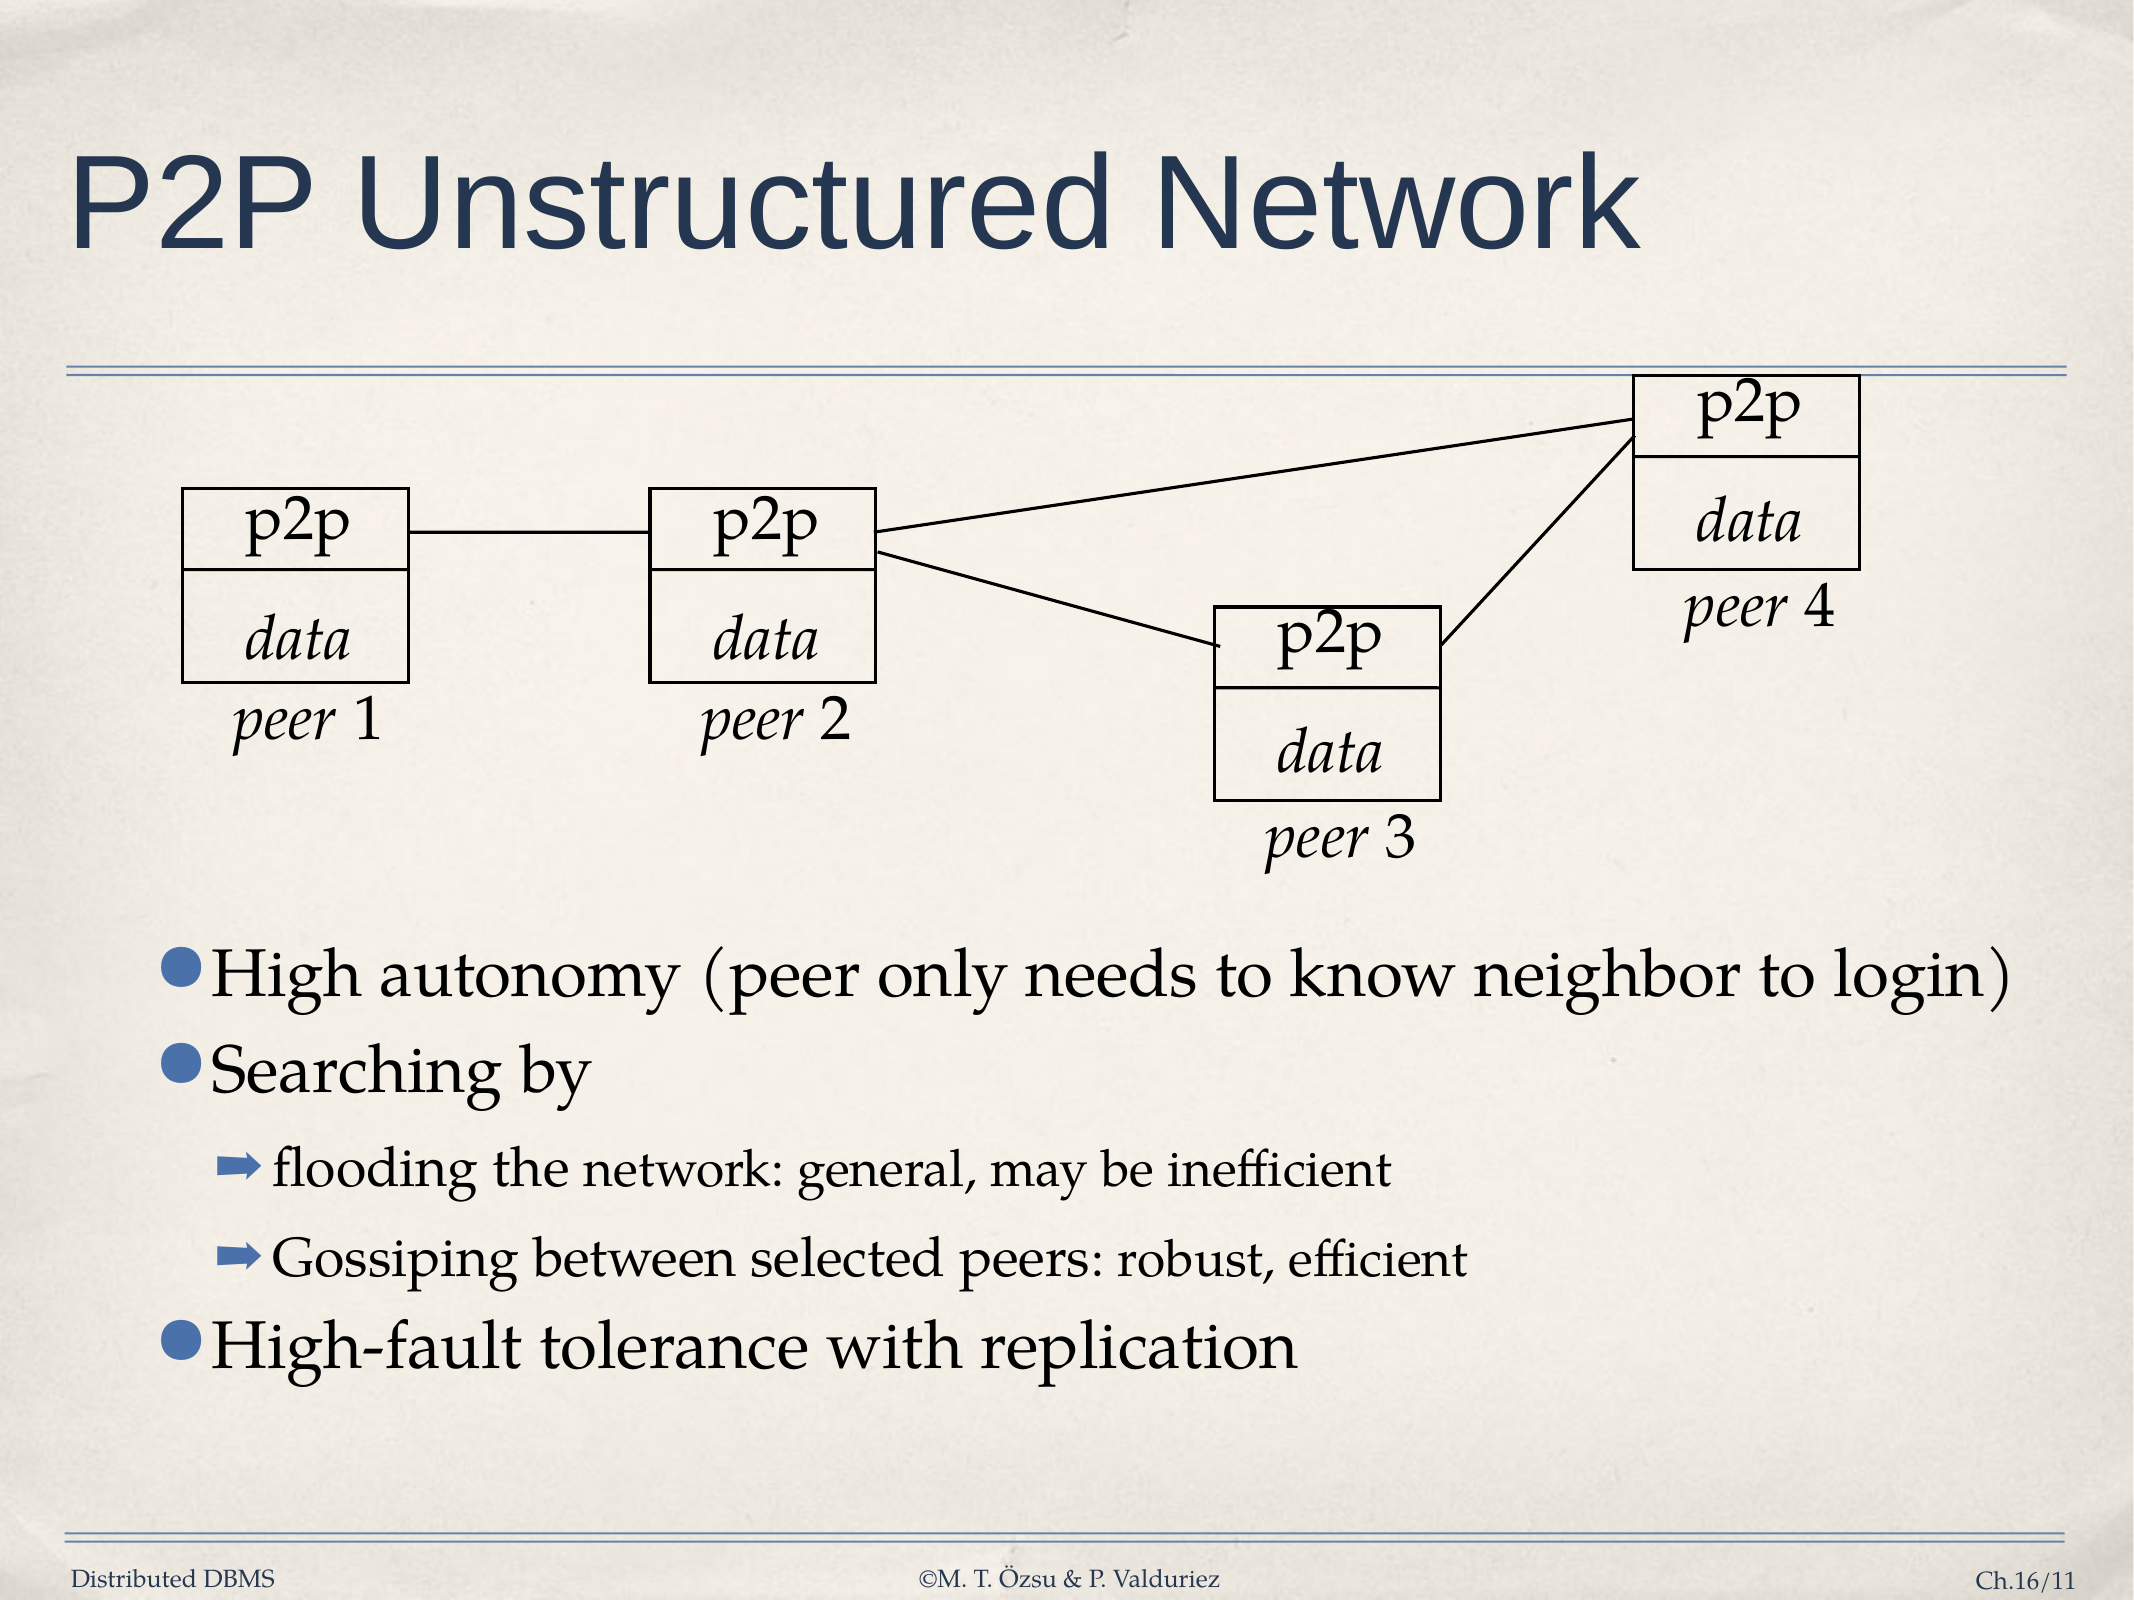

# P2P Unstructured Network
p2p

data

p2p

data
p2p

data

peer 4

p2p

data

peer 1
peer 2

peer 3
High autonomy (peer only needs to know neighbor to login)
Searching by
flooding the network: general, may be inefficient
Gossiping between selected peers: robust, efficient
High-fault tolerance with replication